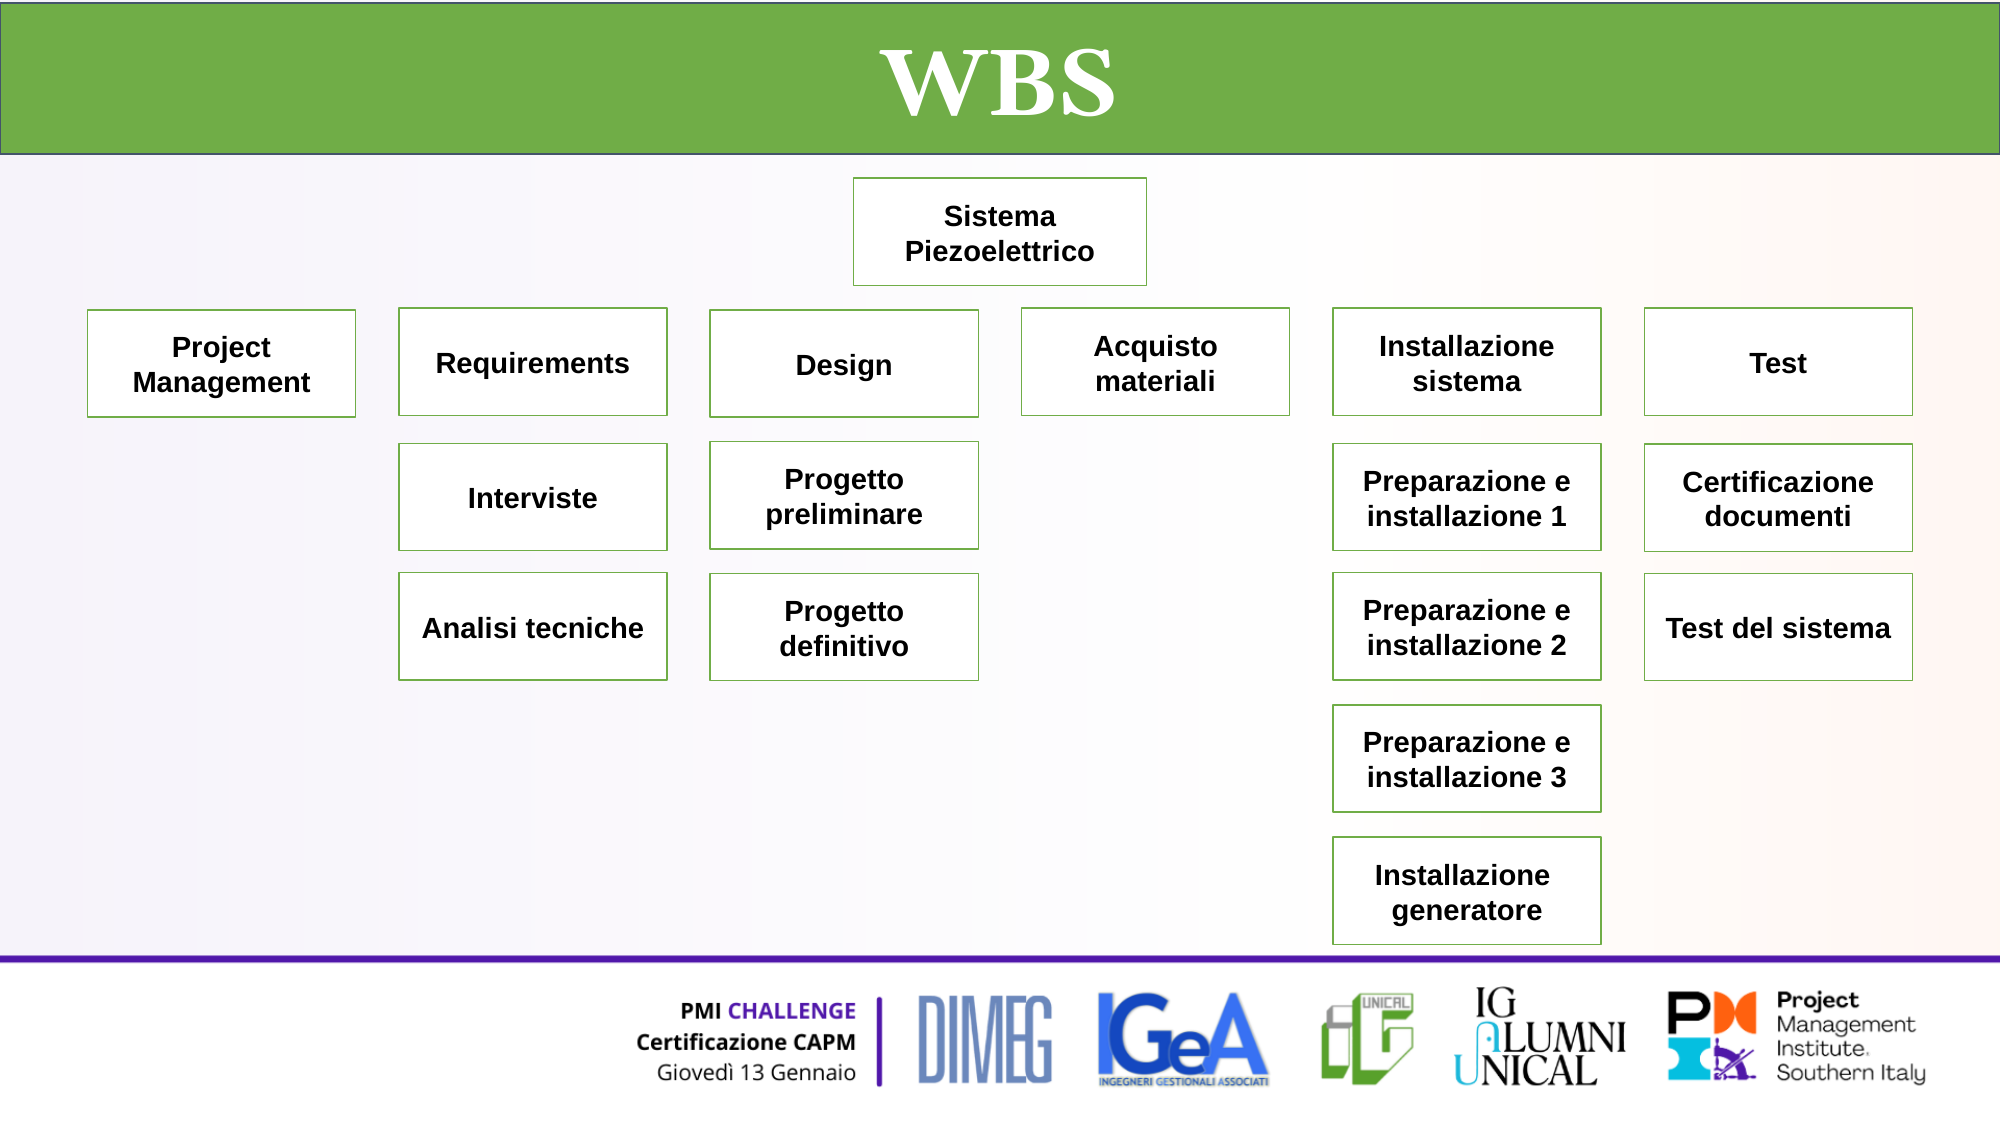

WBS
Sistema Piezoelettrico
Requirements
Acquisto materiali
Installazione sistema
Test
Project Management
Design
Progetto preliminare
Interviste
Preparazione e installazione 1
Certificazione documenti
Analisi tecniche
Preparazione e installazione 2
Progetto definitivo
Test del sistema
Preparazione e installazione 3
Installazione
generatore